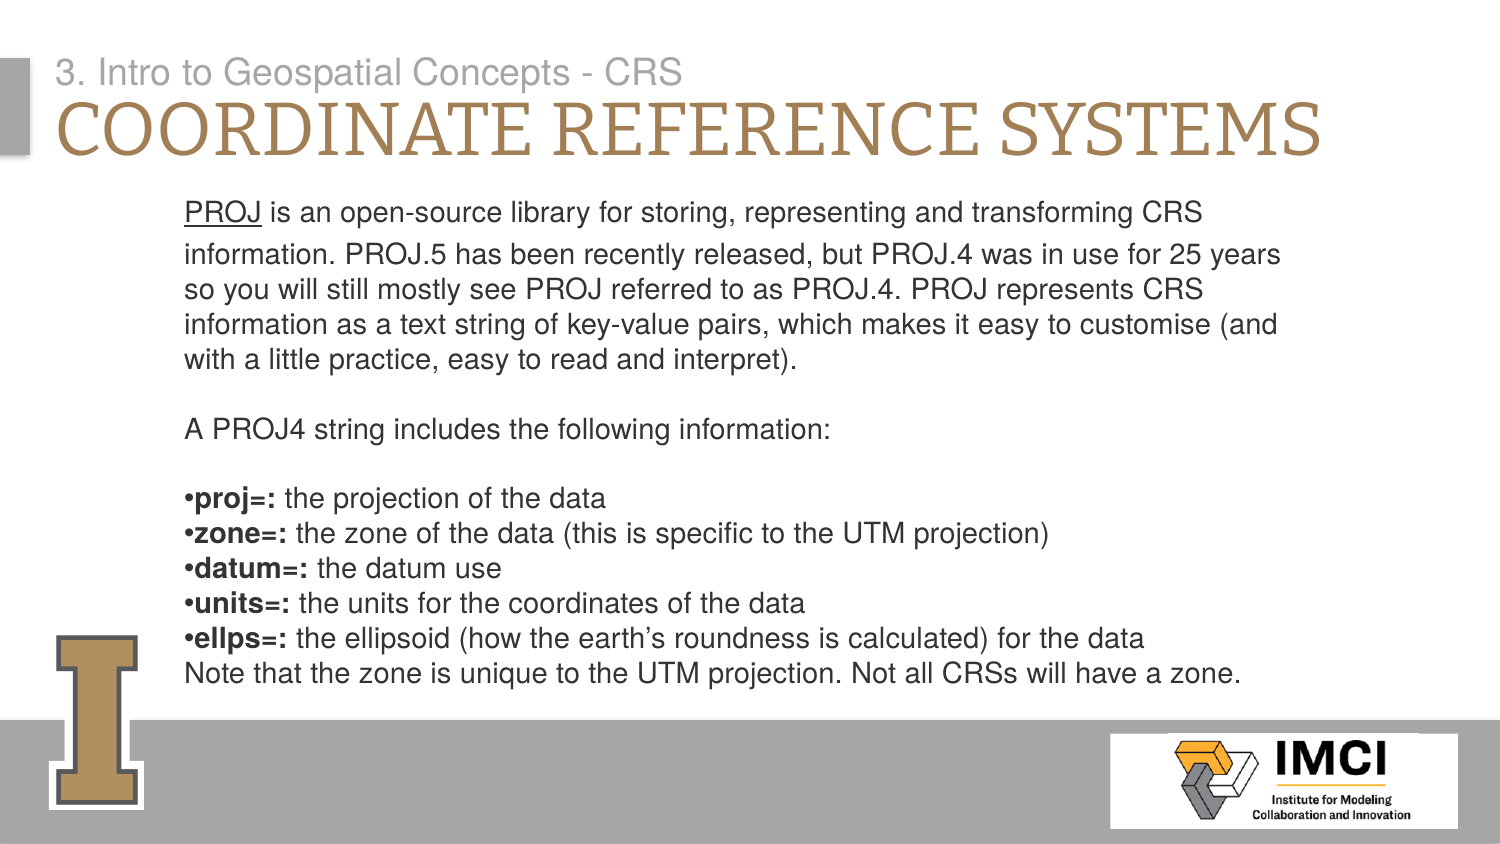

3. Intro to Geospatial Concepts - CRS
# Coordinate Reference Systems
PROJ is an open-source library for storing, representing and transforming CRS information. PROJ.5 has been recently released, but PROJ.4 was in use for 25 years so you will still mostly see PROJ referred to as PROJ.4. PROJ represents CRS information as a text string of key-value pairs, which makes it easy to customise (and with a little practice, easy to read and interpret).

A PROJ4 string includes the following information:

proj=: the projection of the data
zone=: the zone of the data (this is specific to the UTM projection)
datum=: the datum use
units=: the units for the coordinates of the data
ellps=: the ellipsoid (how the earth’s roundness is calculated) for the data
Note that the zone is unique to the UTM projection. Not all CRSs will have a zone.